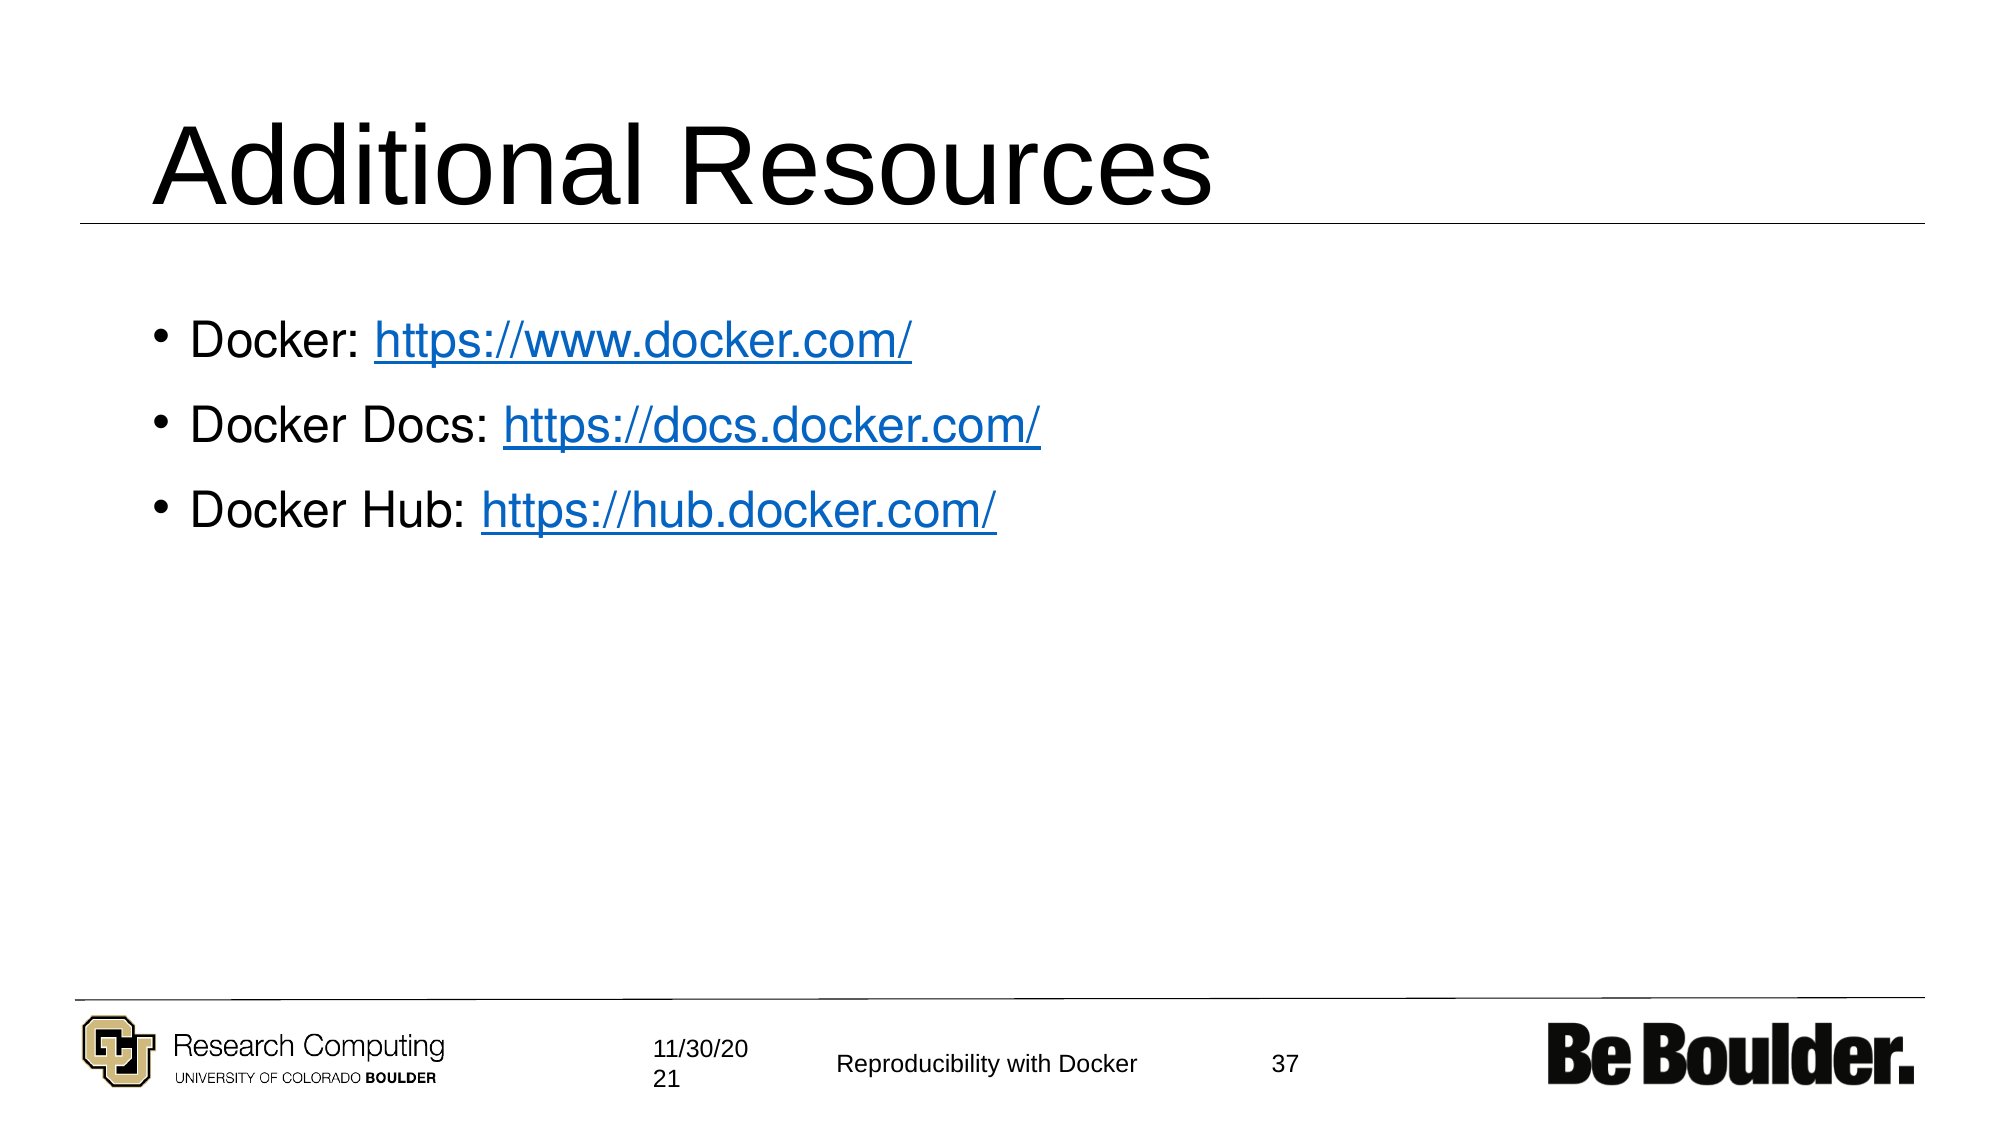

# Additional Resources
Docker: https://www.docker.com/
Docker Docs: https://docs.docker.com/
Docker Hub: https://hub.docker.com/

11/30/2021
37
Reproducibility with Docker